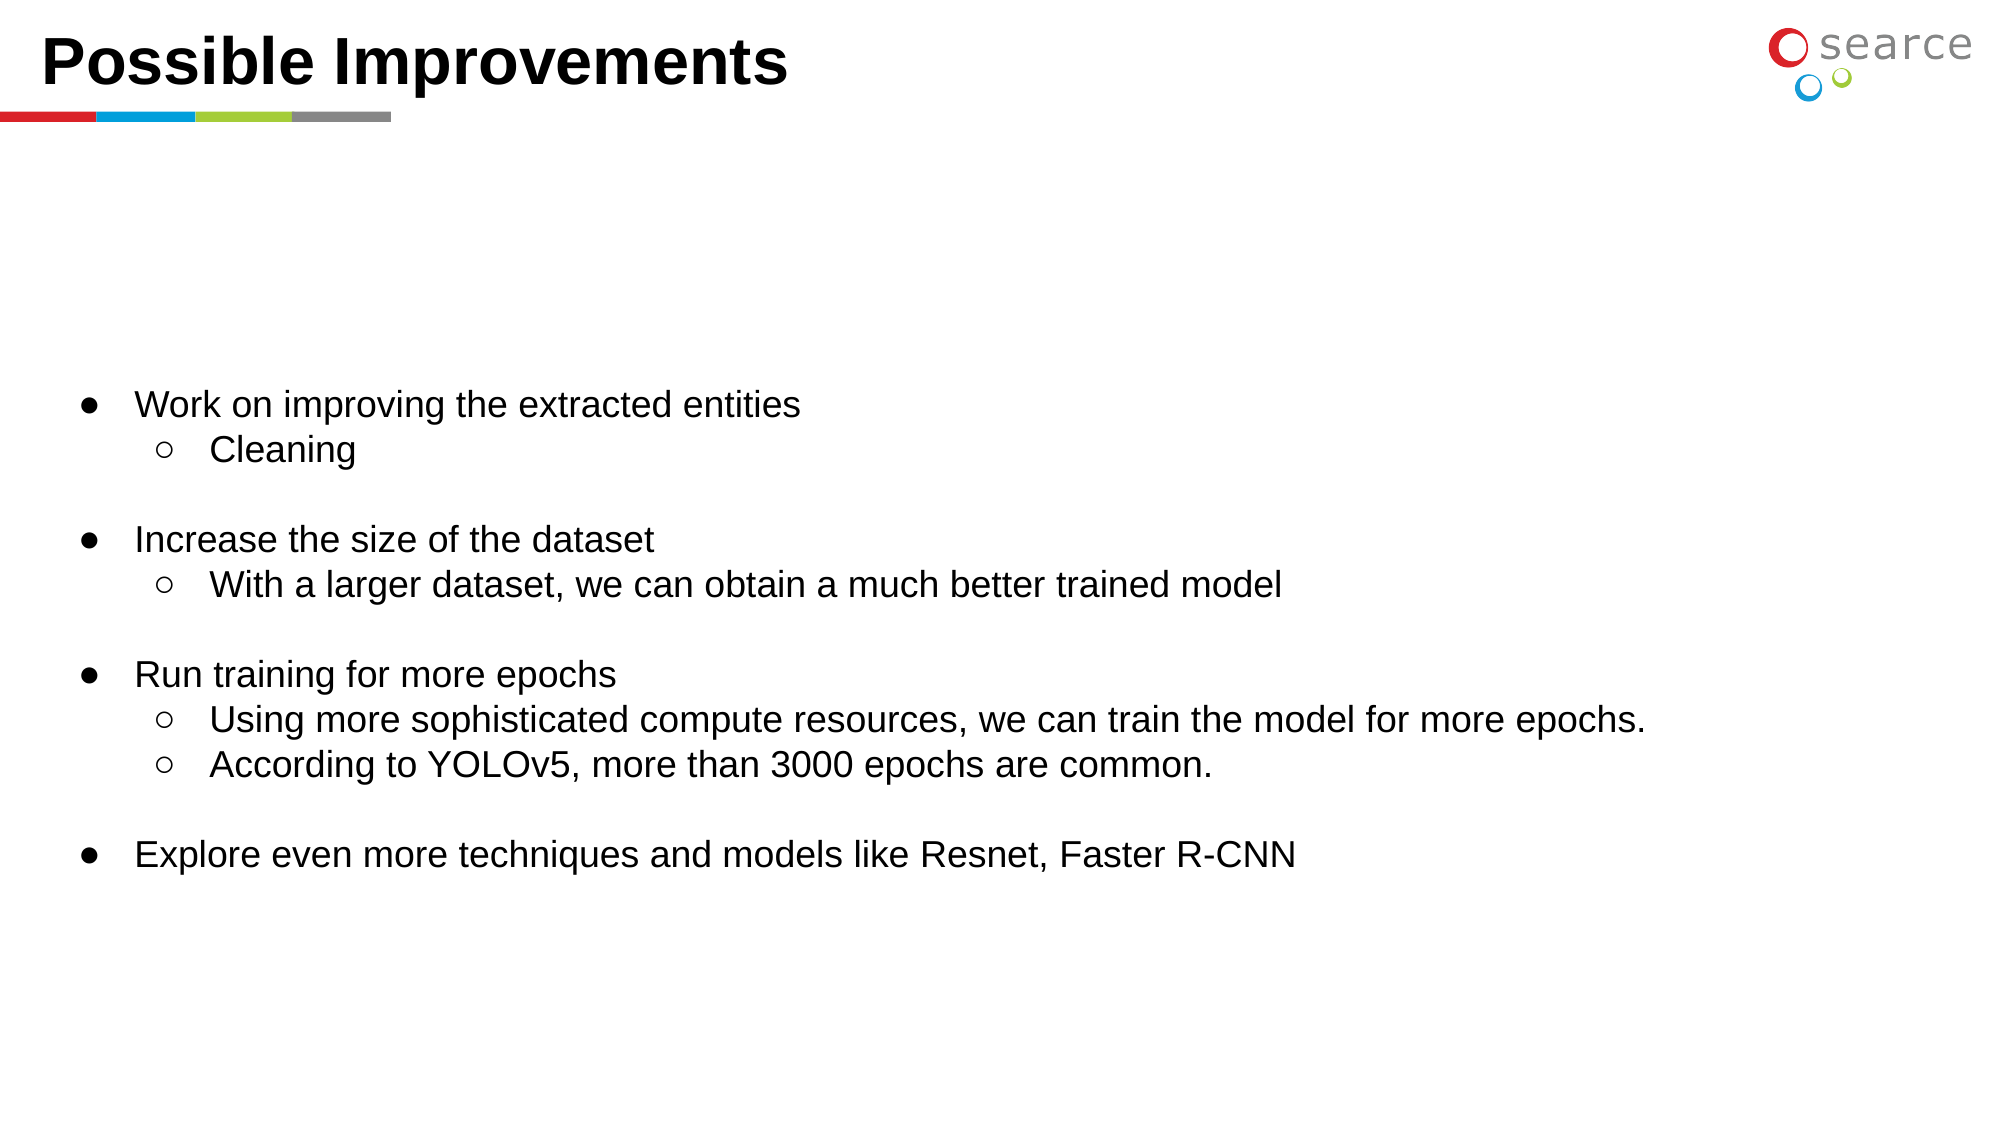

# Possible Improvements

Work on improving the extracted entities
Cleaning

Increase the size of the dataset
With a larger dataset, we can obtain a much better trained model

Run training for more epochs
Using more sophisticated compute resources, we can train the model for more epochs.
According to YOLOv5, more than 3000 epochs are common.

Explore even more techniques and models like Resnet, Faster R-CNN